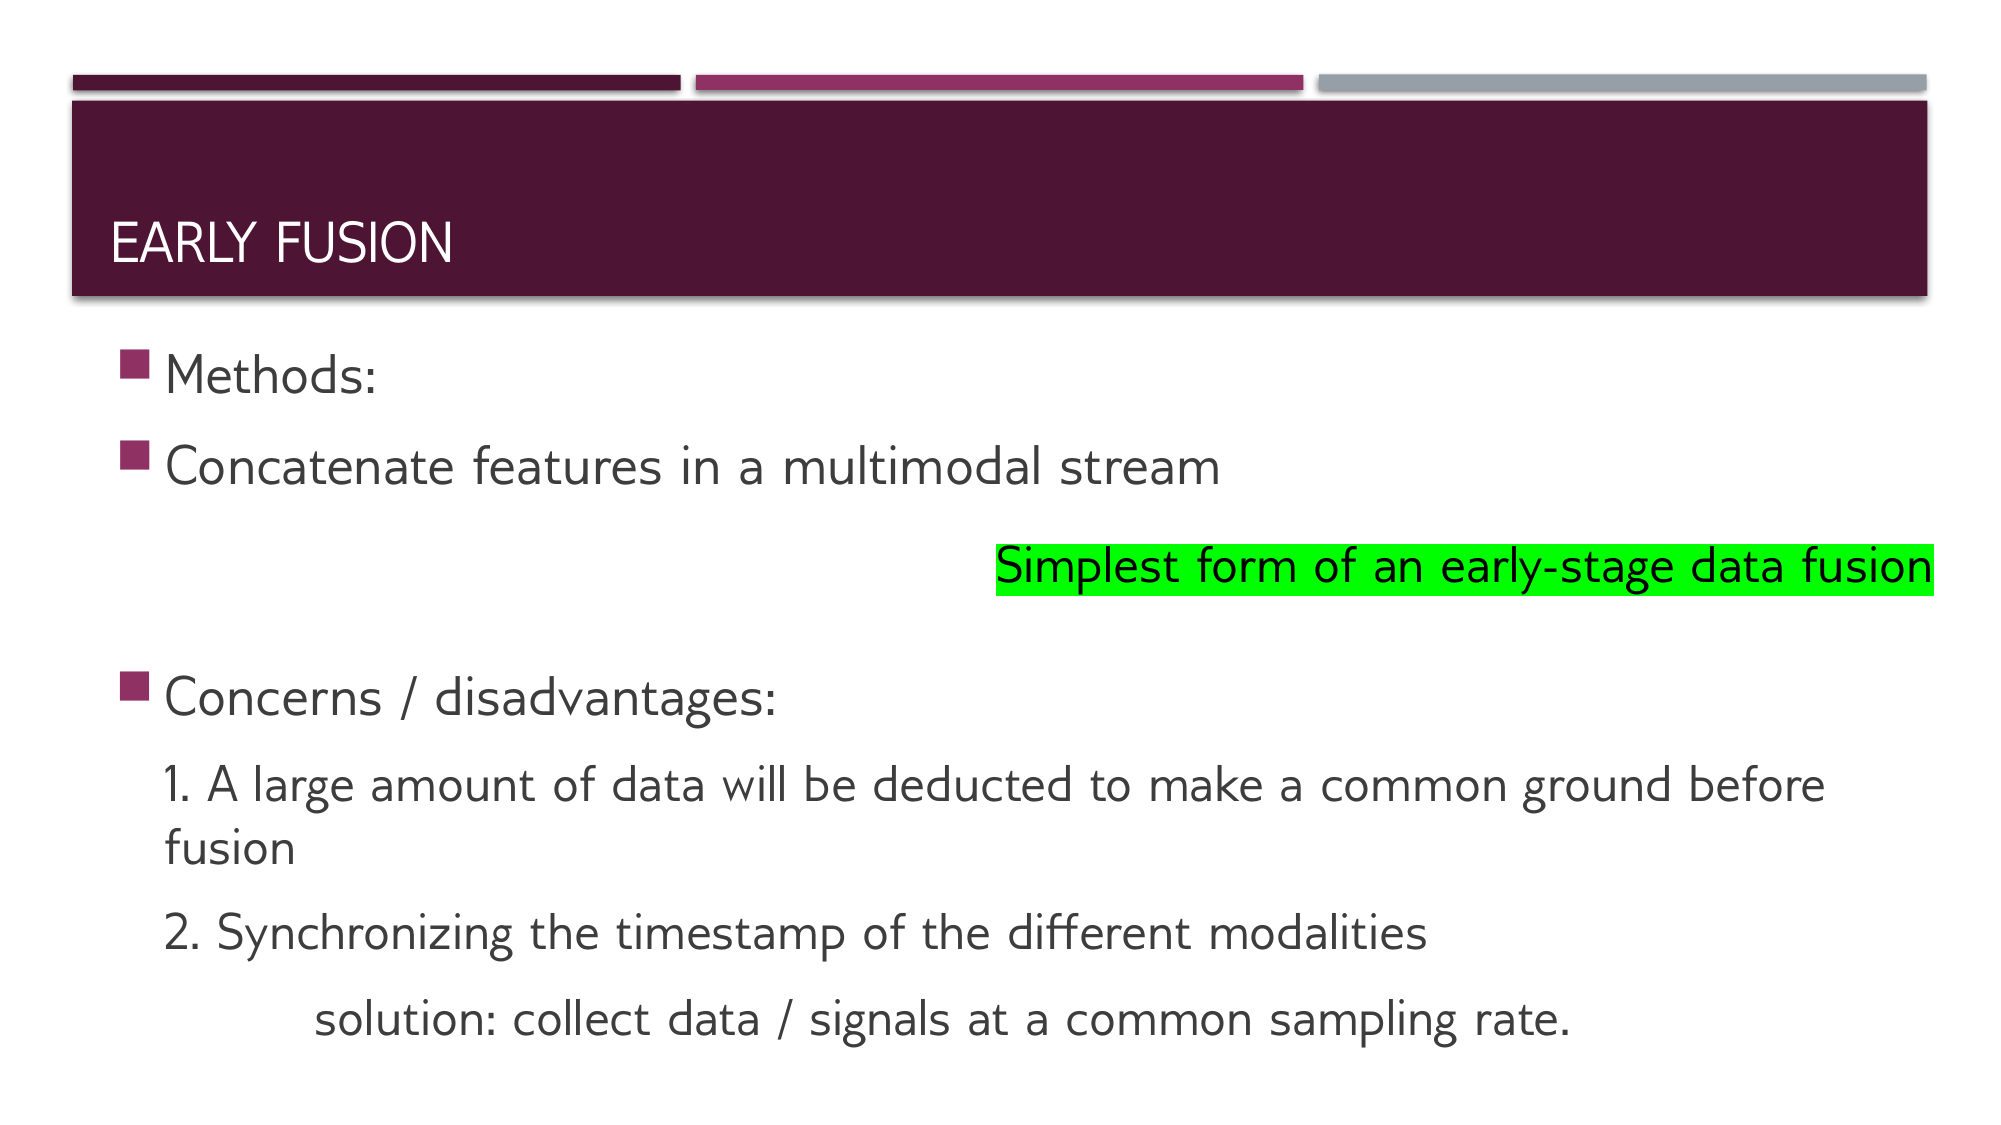

# Early fusion
Methods:
Concatenate features in a multimodal stream
Simplest form of an early-stage data fusion
Concerns / disadvantages:
1. A large amount of data will be deducted to make a common ground before fusion
2. Synchronizing the timestamp of the different modalities
	solution: collect data / signals at a common sampling rate.